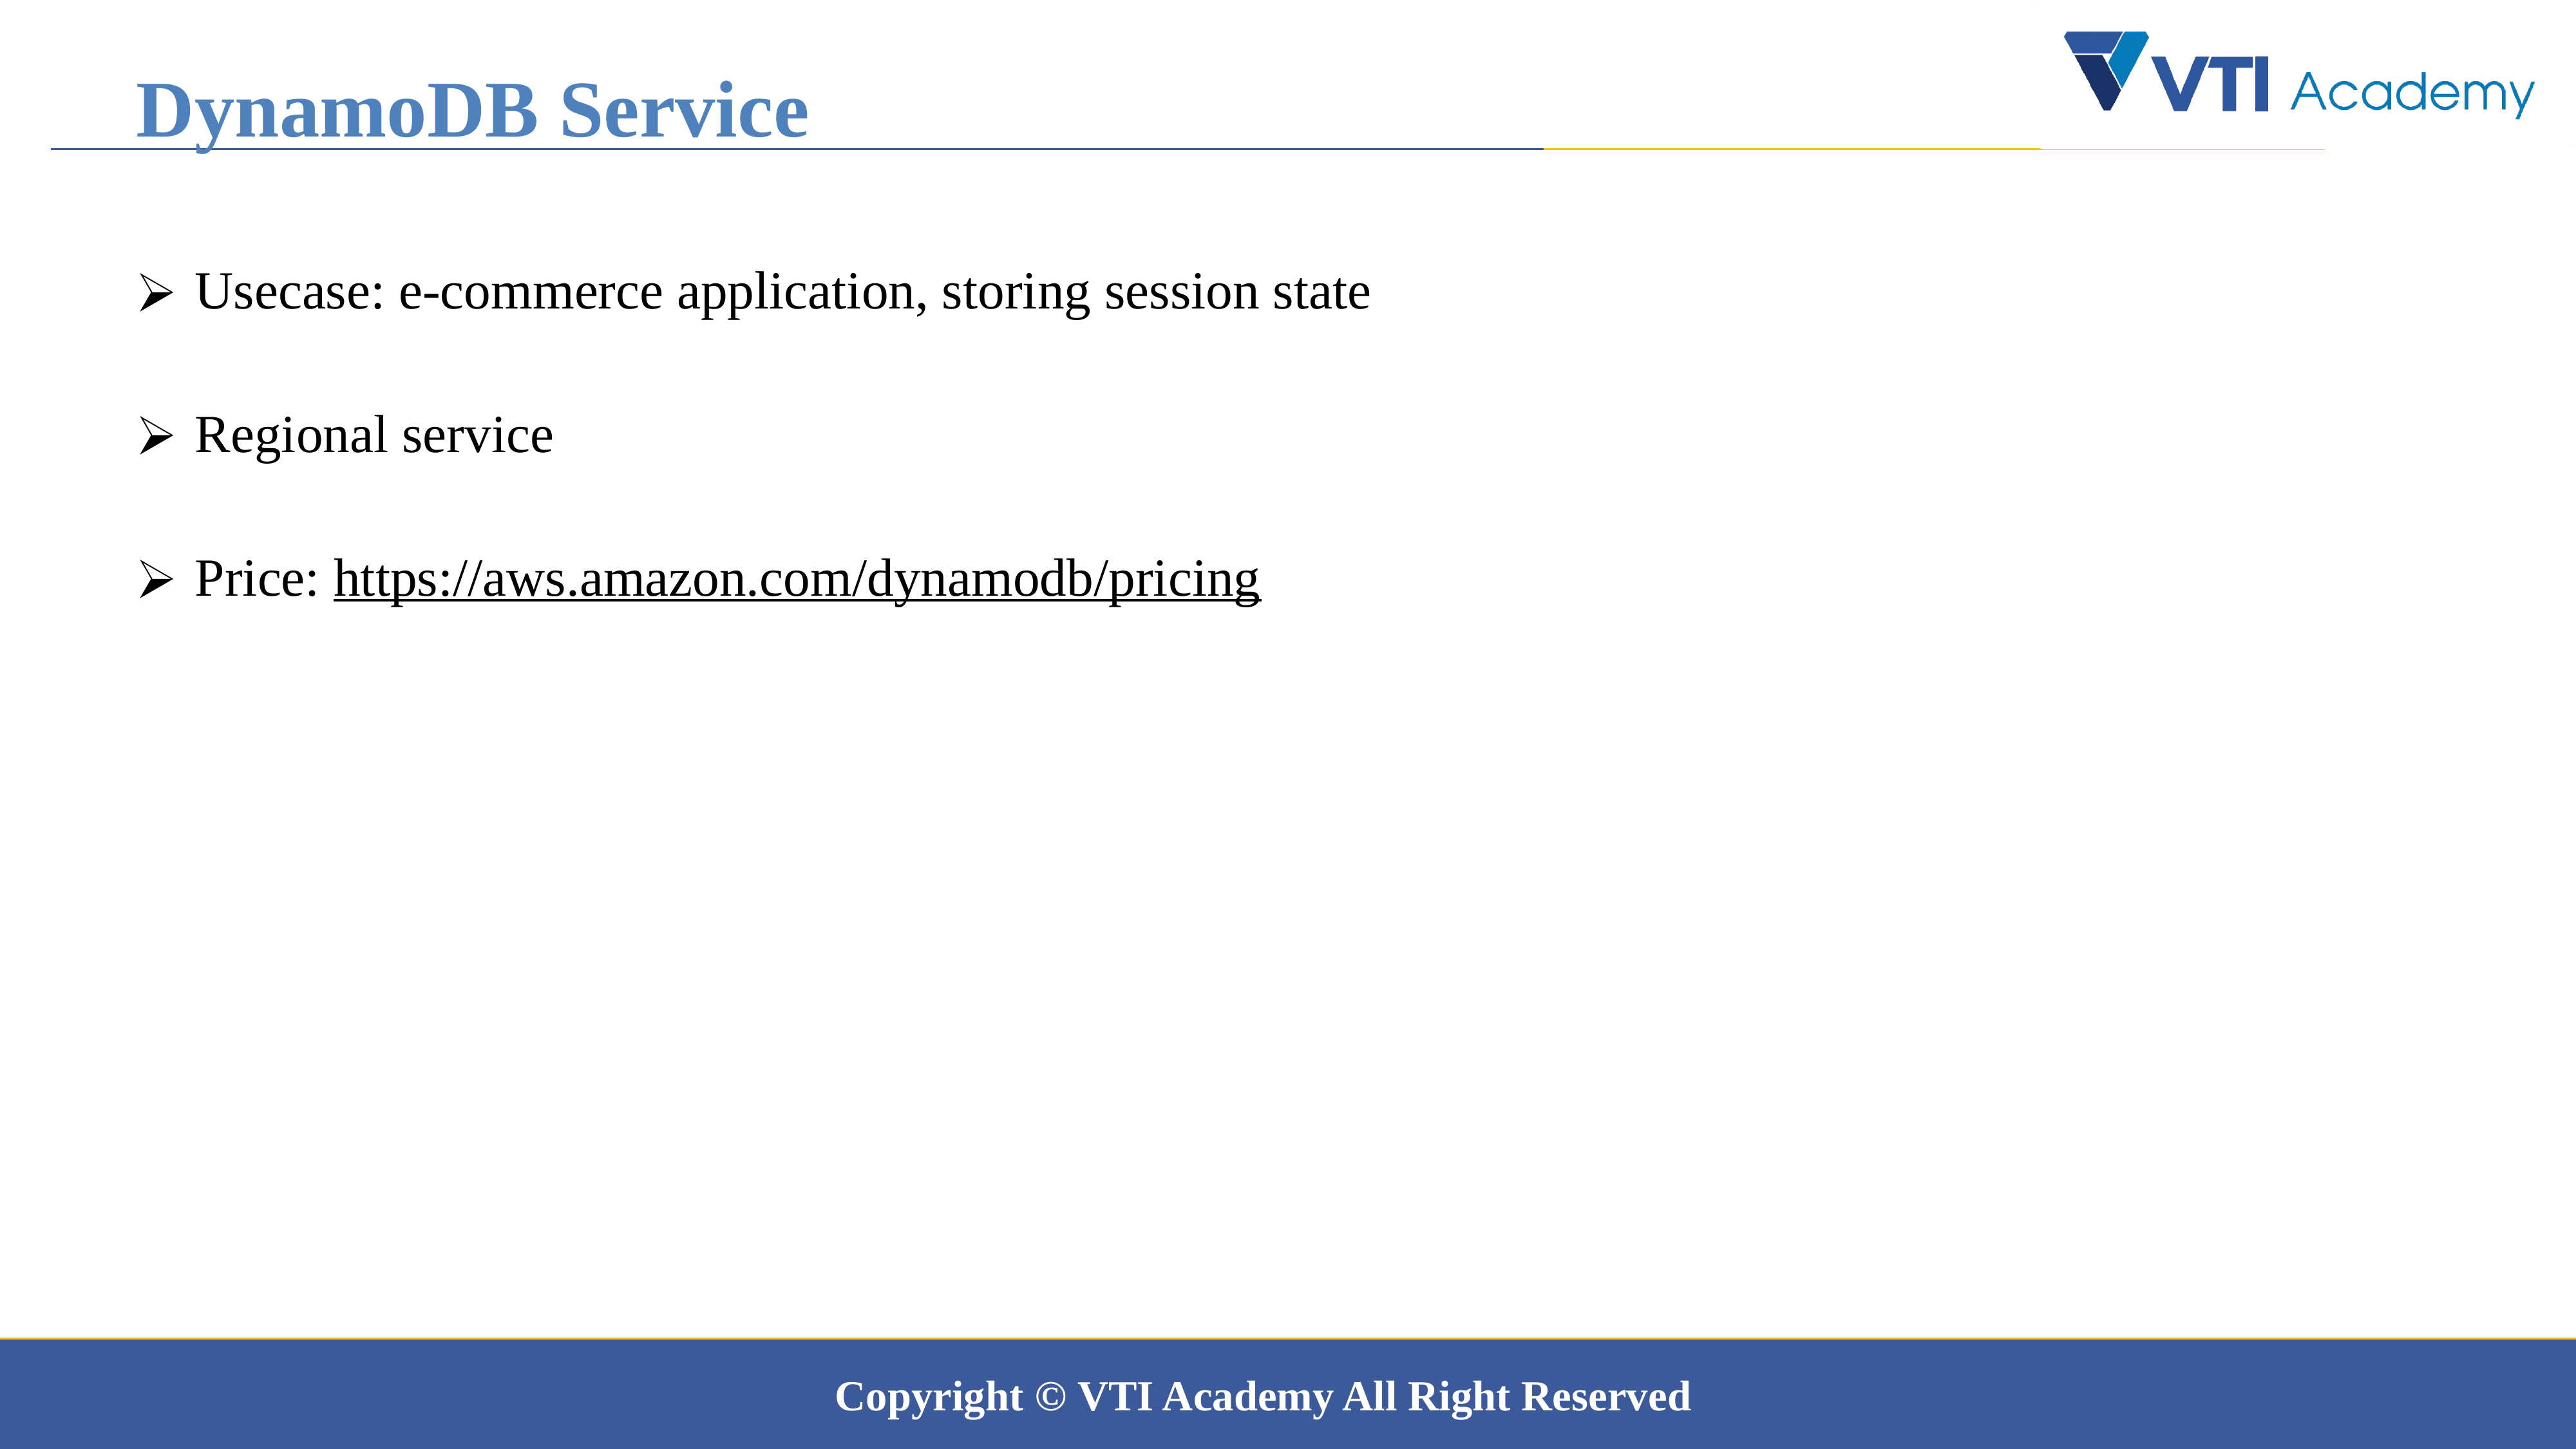

DynamoDB Service
 Usecase: e-commerce application, storing session state
 Regional service
 Price: https://aws.amazon.com/dynamodb/pricing